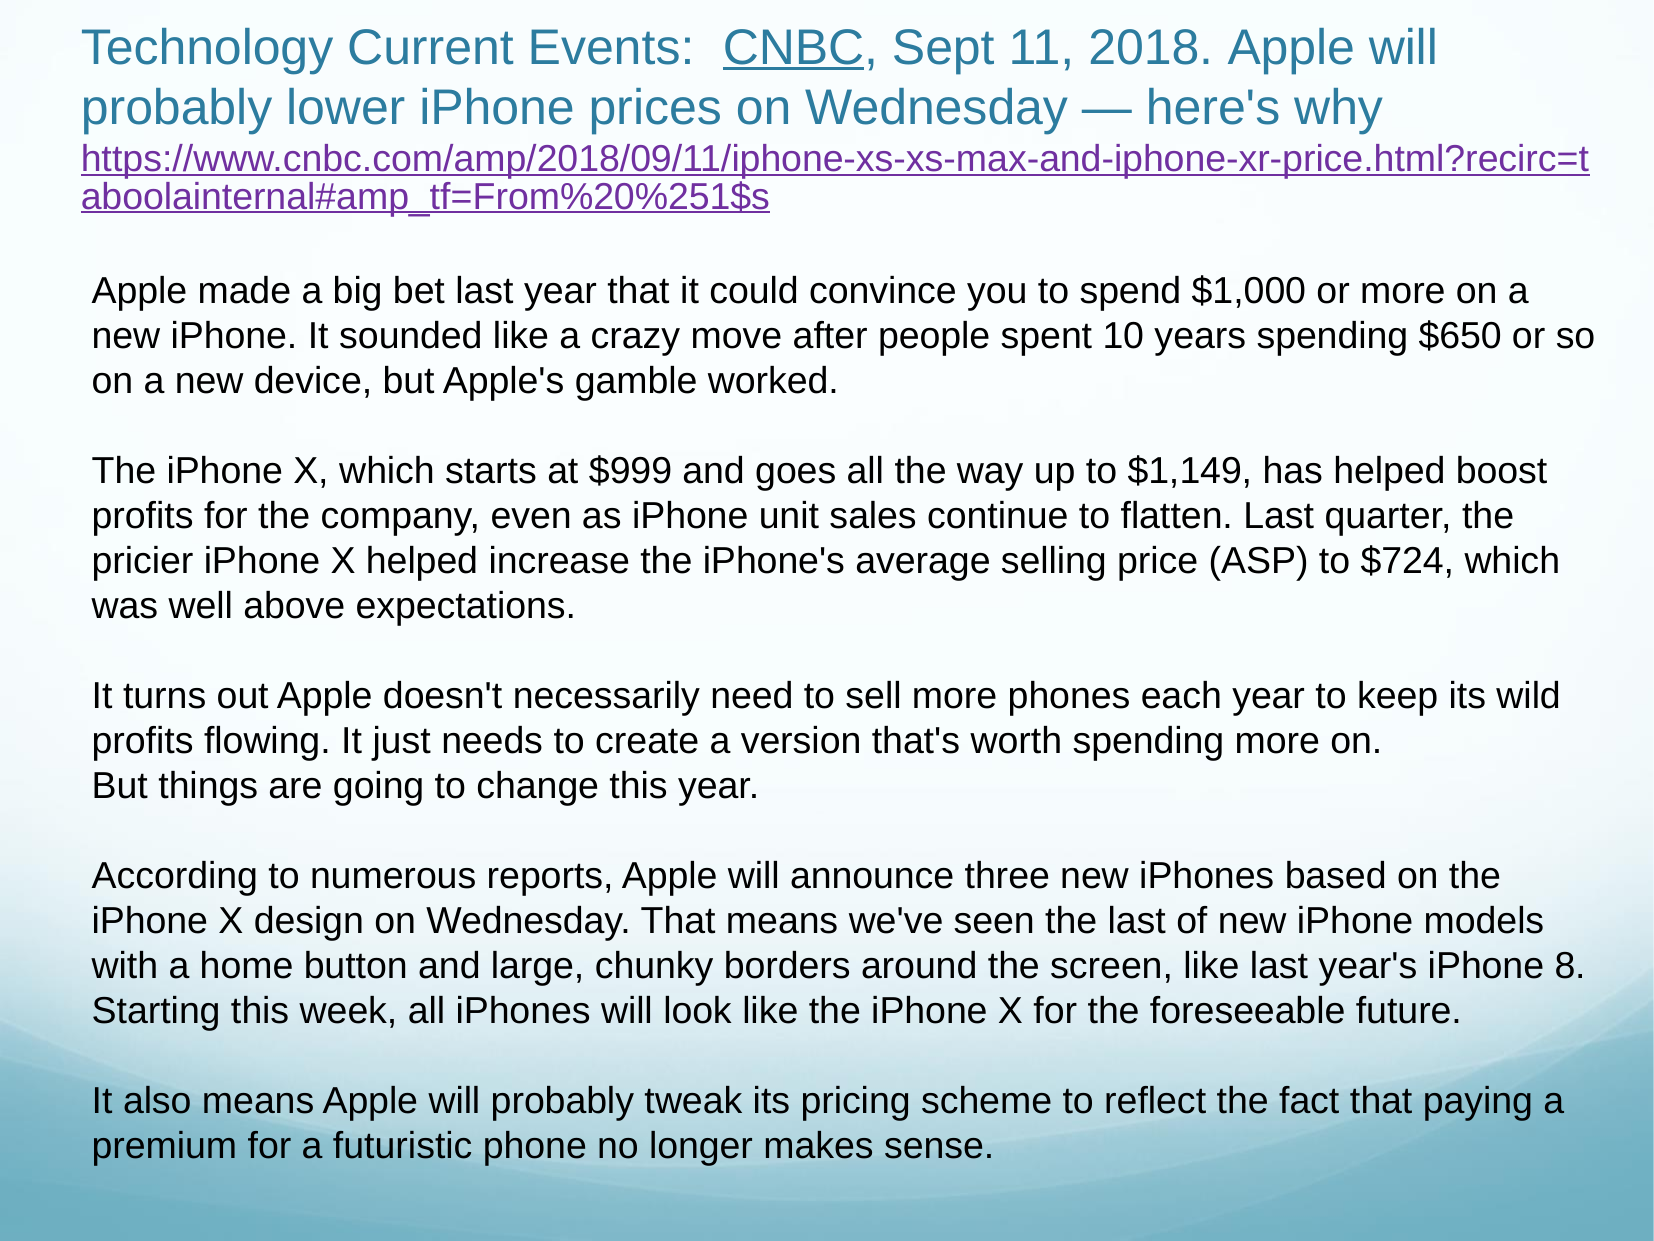

# Technology Current Events:  CNBC, Sept 11, 2018. Apple will probably lower iPhone prices on Wednesday — here's why https://www.cnbc.com/amp/2018/09/11/iphone-xs-xs-max-and-iphone-xr-price.html?recirc=taboolainternal#amp_tf=From%20%251$s
Apple made a big bet last year that it could convince you to spend $1,000 or more on a new iPhone. It sounded like a crazy move after people spent 10 years spending $650 or so on a new device, but Apple's gamble worked.

The iPhone X, which starts at $999 and goes all the way up to $1,149, has helped boost profits for the company, even as iPhone unit sales continue to flatten. Last quarter, the pricier iPhone X helped increase the iPhone's average selling price (ASP) to $724, which was well above expectations.

It turns out Apple doesn't necessarily need to sell more phones each year to keep its wild profits flowing. It just needs to create a version that's worth spending more on.
But things are going to change this year.

According to numerous reports, Apple will announce three new iPhones based on the iPhone X design on Wednesday. That means we've seen the last of new iPhone models with a home button and large, chunky borders around the screen, like last year's iPhone 8. Starting this week, all iPhones will look like the iPhone X for the foreseeable future.

It also means Apple will probably tweak its pricing scheme to reflect the fact that paying a premium for a futuristic phone no longer makes sense.